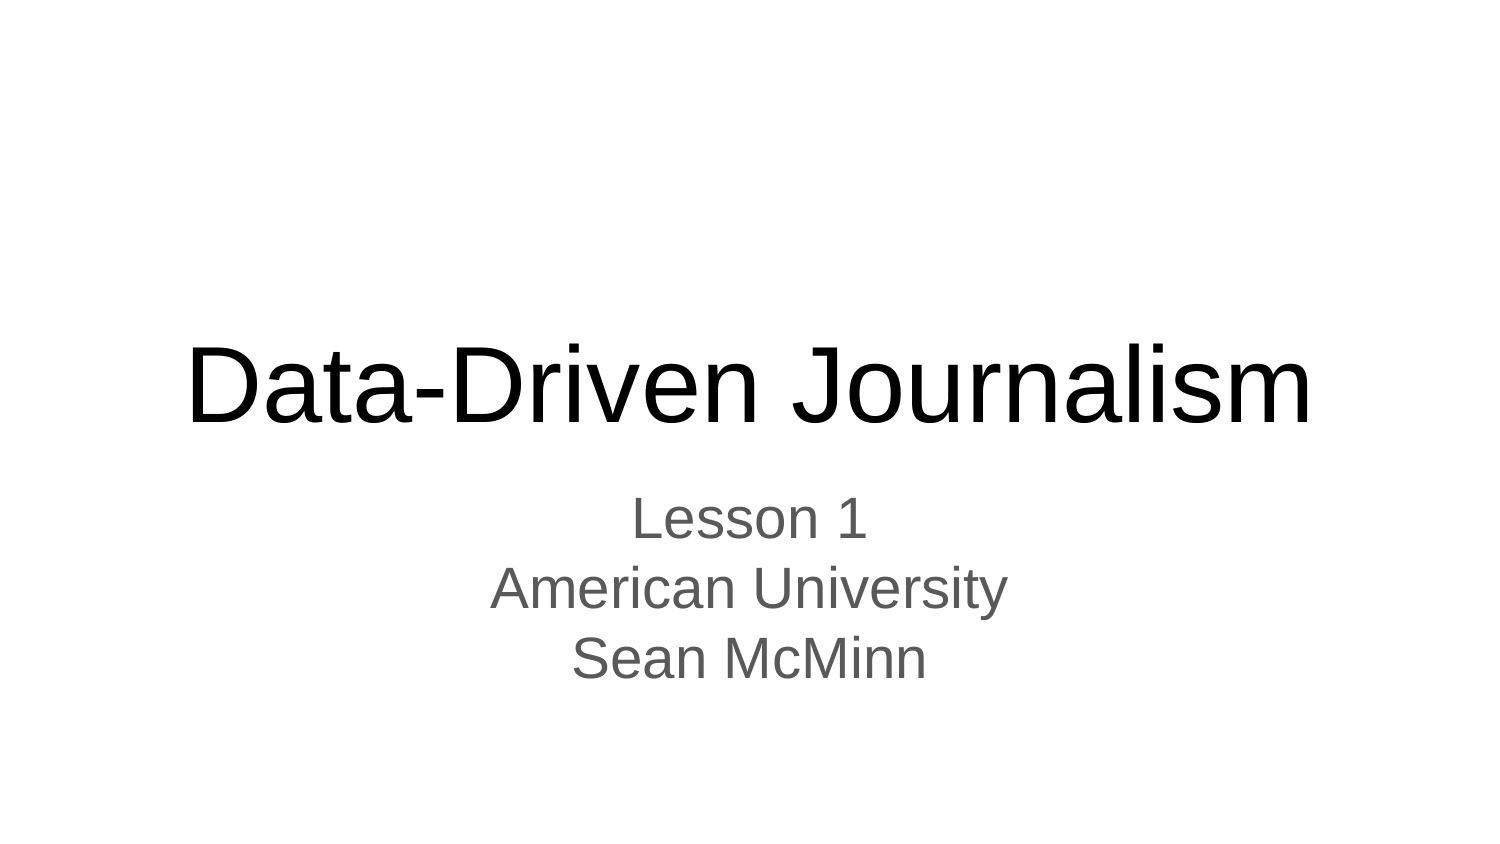

# Data-Driven Journalism
Lesson 1
American University
Sean McMinn